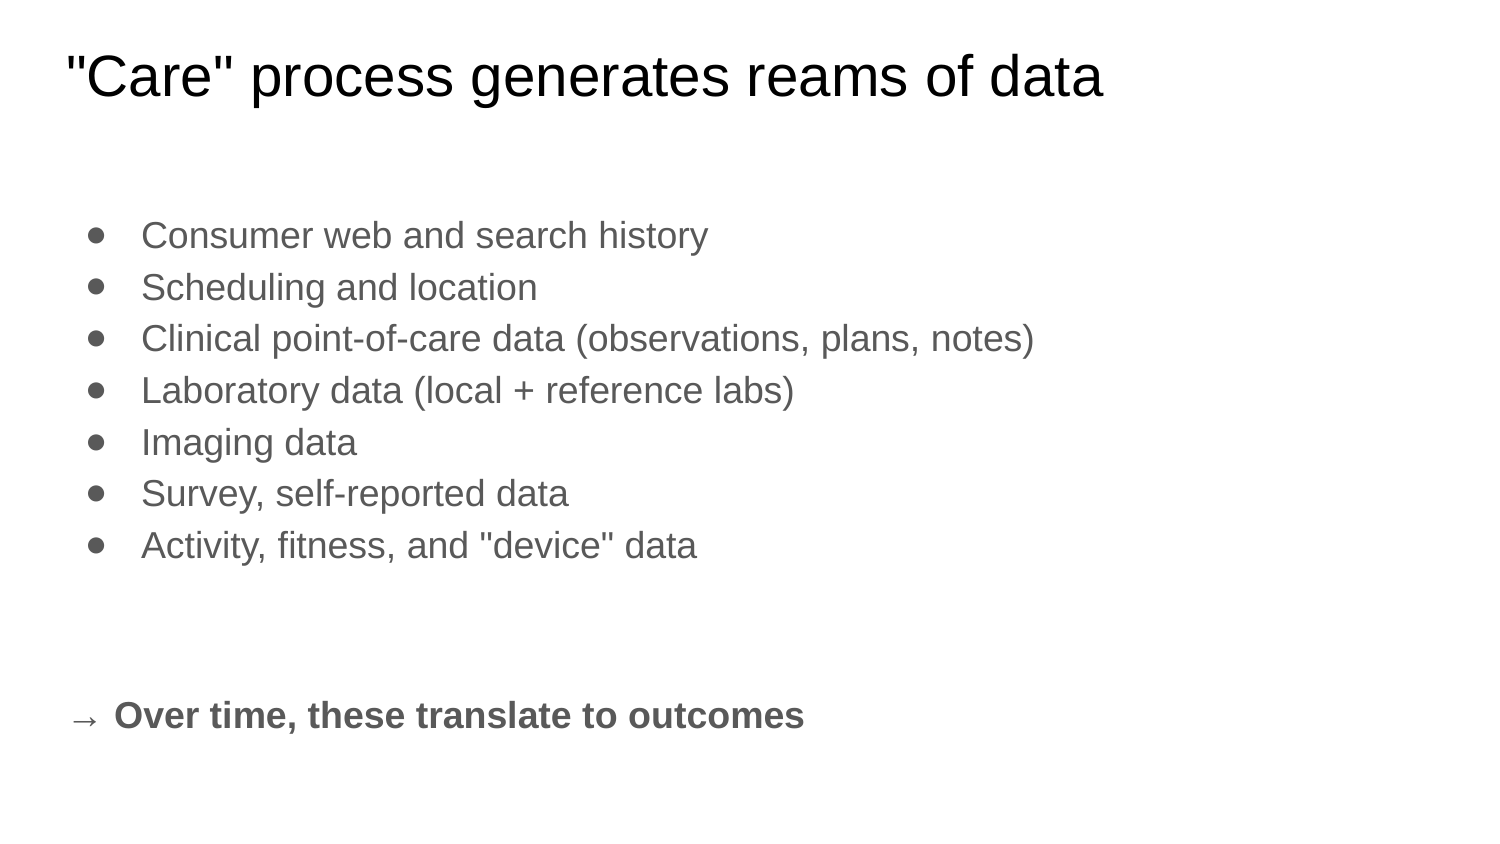

# "Care" process generates reams of data
Consumer web and search history
Scheduling and location
Clinical point-of-care data (observations, plans, notes)
Laboratory data (local + reference labs)
Imaging data
Survey, self-reported data
Activity, fitness, and "device" data

→ Over time, these translate to outcomes